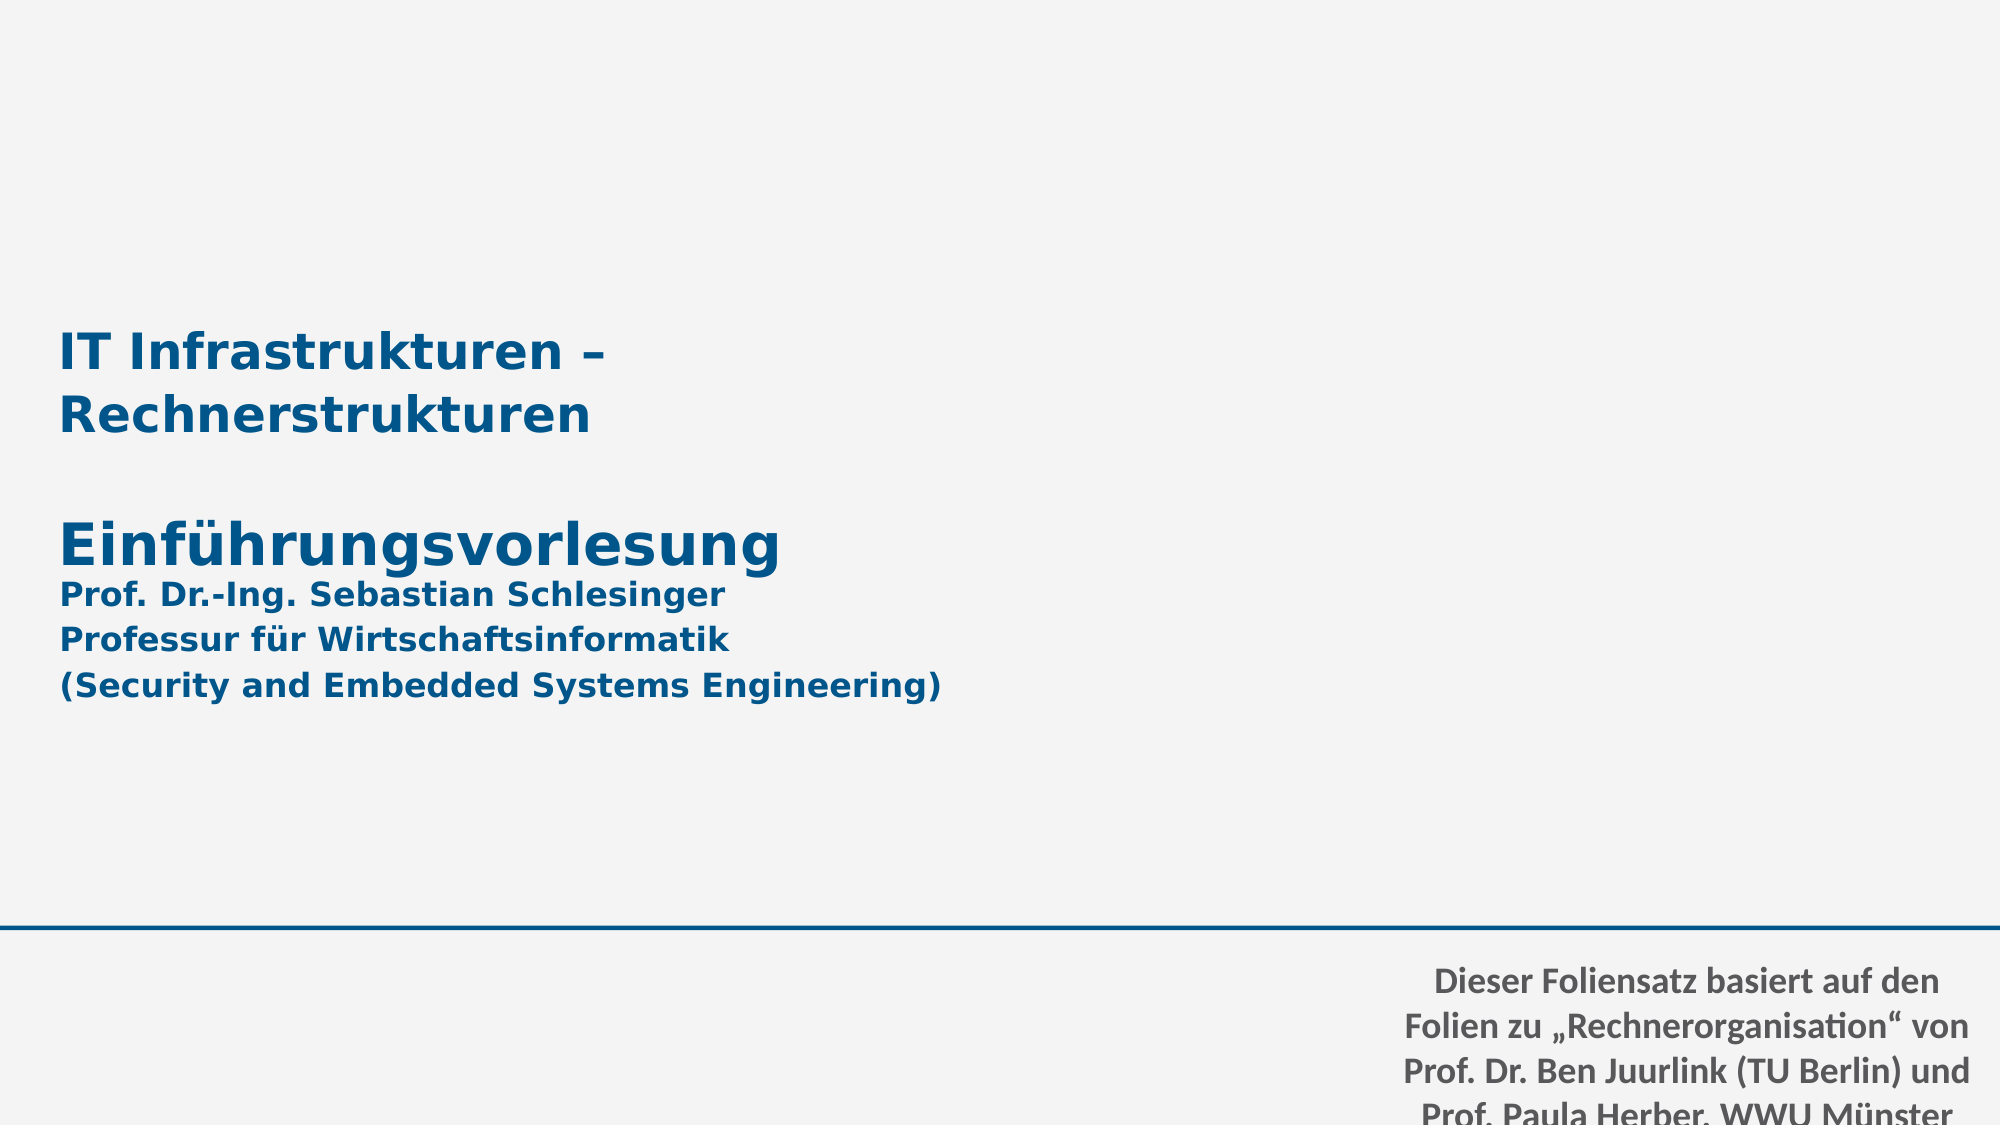

# IT Infrastrukturen – Rechnerstrukturen Einführungsvorlesung

Prof. Dr.-Ing. Sebastian Schlesinger
Professur für Wirtschaftsinformatik
(Security and Embedded Systems Engineering)
Dieser Foliensatz basiert auf den Folien zu „Rechnerorganisation“ von Prof. Dr. Ben Juurlink (TU Berlin) und Prof. Paula Herber, WWU Münster

Prof. Dr. Sebastian Schlesinger
1